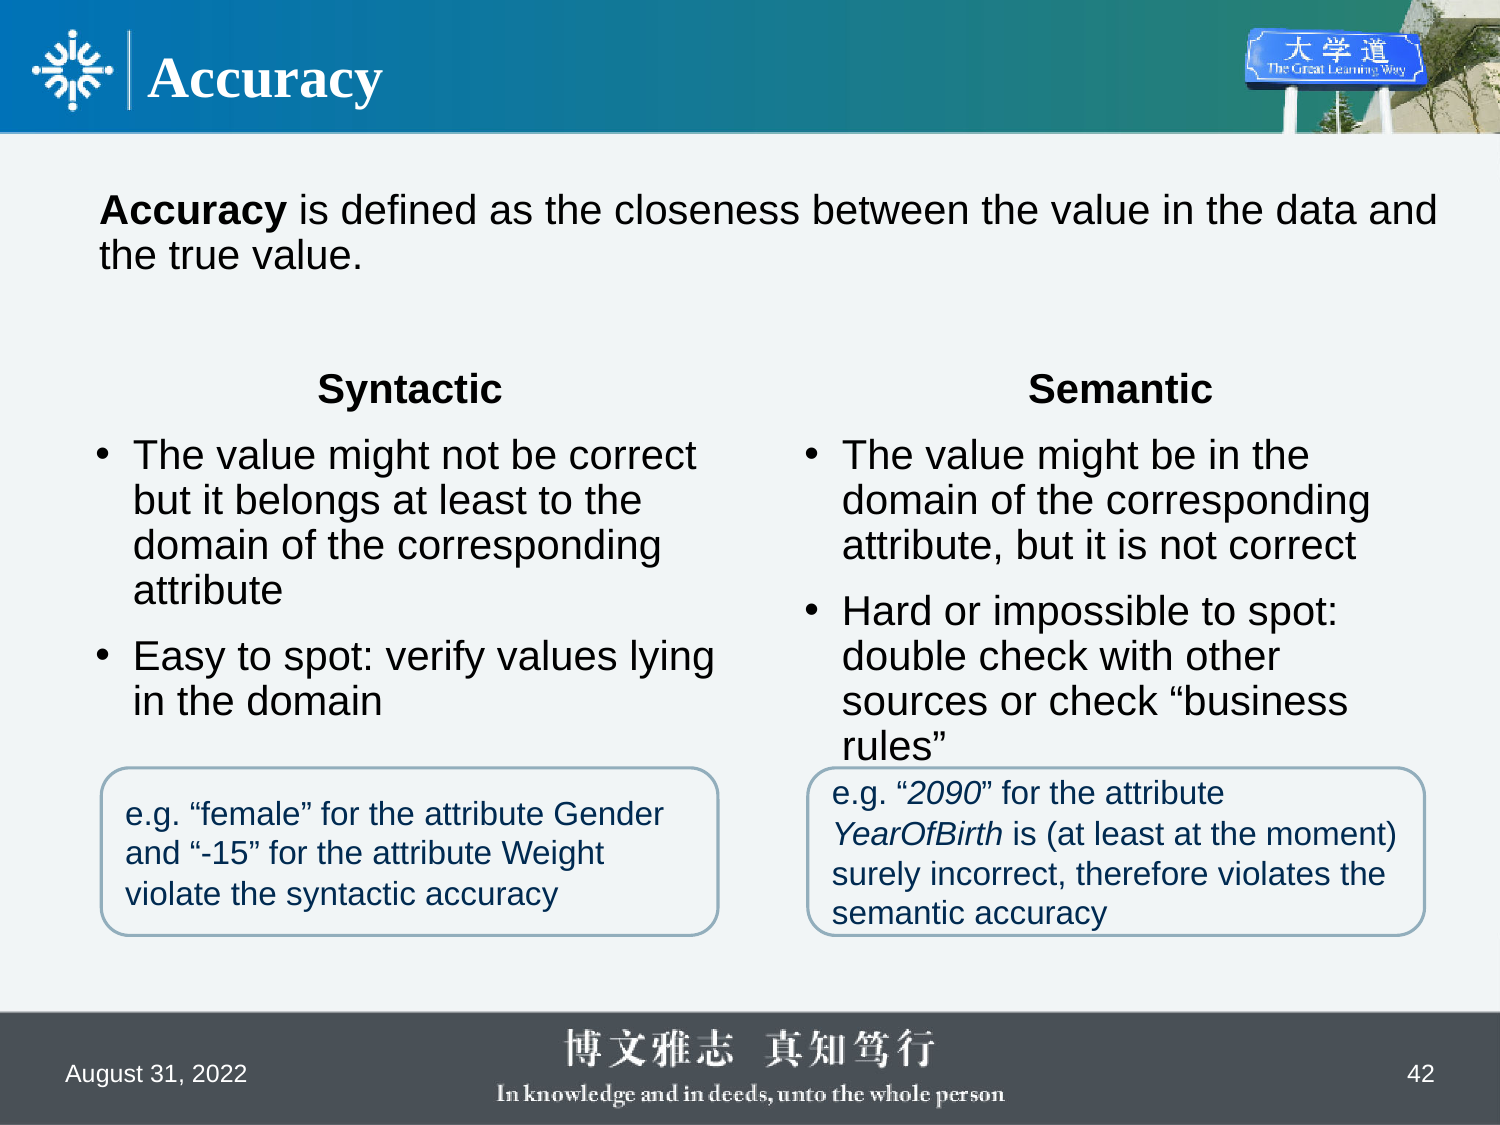

# Accuracy
Accuracy is defined as the closeness between the value in the data and the true value.
Syntactic
The value might not be correct but it belongs at least to the domain of the corresponding attribute
Easy to spot: verify values lying in the domain

Semantic
The value might be in the domain of the corresponding attribute, but it is not correct
Hard or impossible to spot: double check with other sources or check “business rules”

e.g. “female” for the attribute Gender and “-15” for the attribute Weight violate the syntactic accuracy
e.g. “2090” for the attribute YearOfBirth is (at least at the moment) surely incorrect, therefore violates the semantic accuracy
42
August 31, 2022